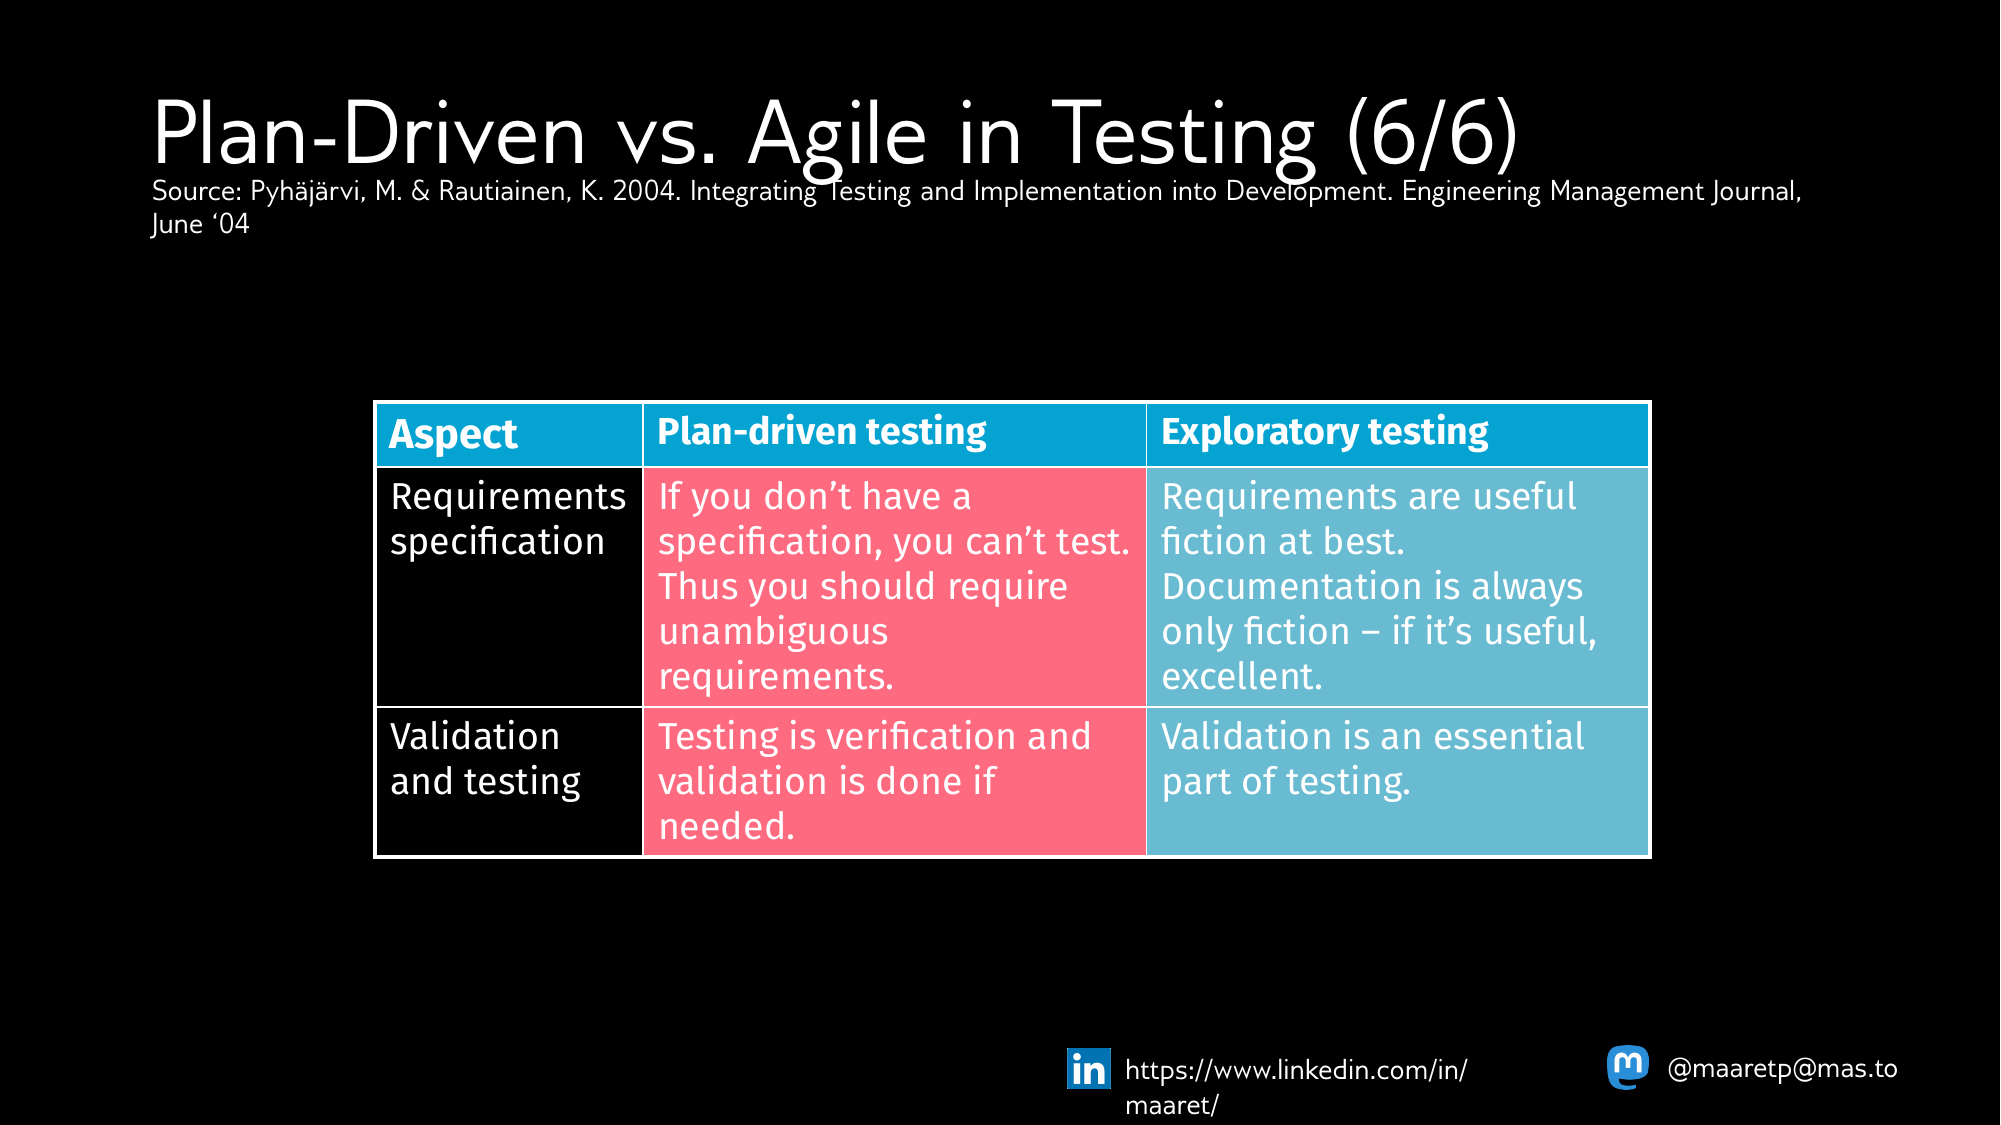

# Plan-Driven vs. Agile in Testing (6/6) Source: Pyhäjärvi, M. & Rautiainen, K. 2004. Integrating Testing and Implementation into Development. Engineering Management Journal, June ‘04
| Aspect | Plan-driven testing | Exploratory testing |
| --- | --- | --- |
| Requirements specification | If you don’t have a specification, you can’t test. Thus you should require unambiguous requirements. | Requirements are useful fiction at best. Documentation is always only fiction – if it’s useful, excellent. |
| Validation and testing | Testing is verification and validation is done if needed. | Validation is an essential part of testing. |